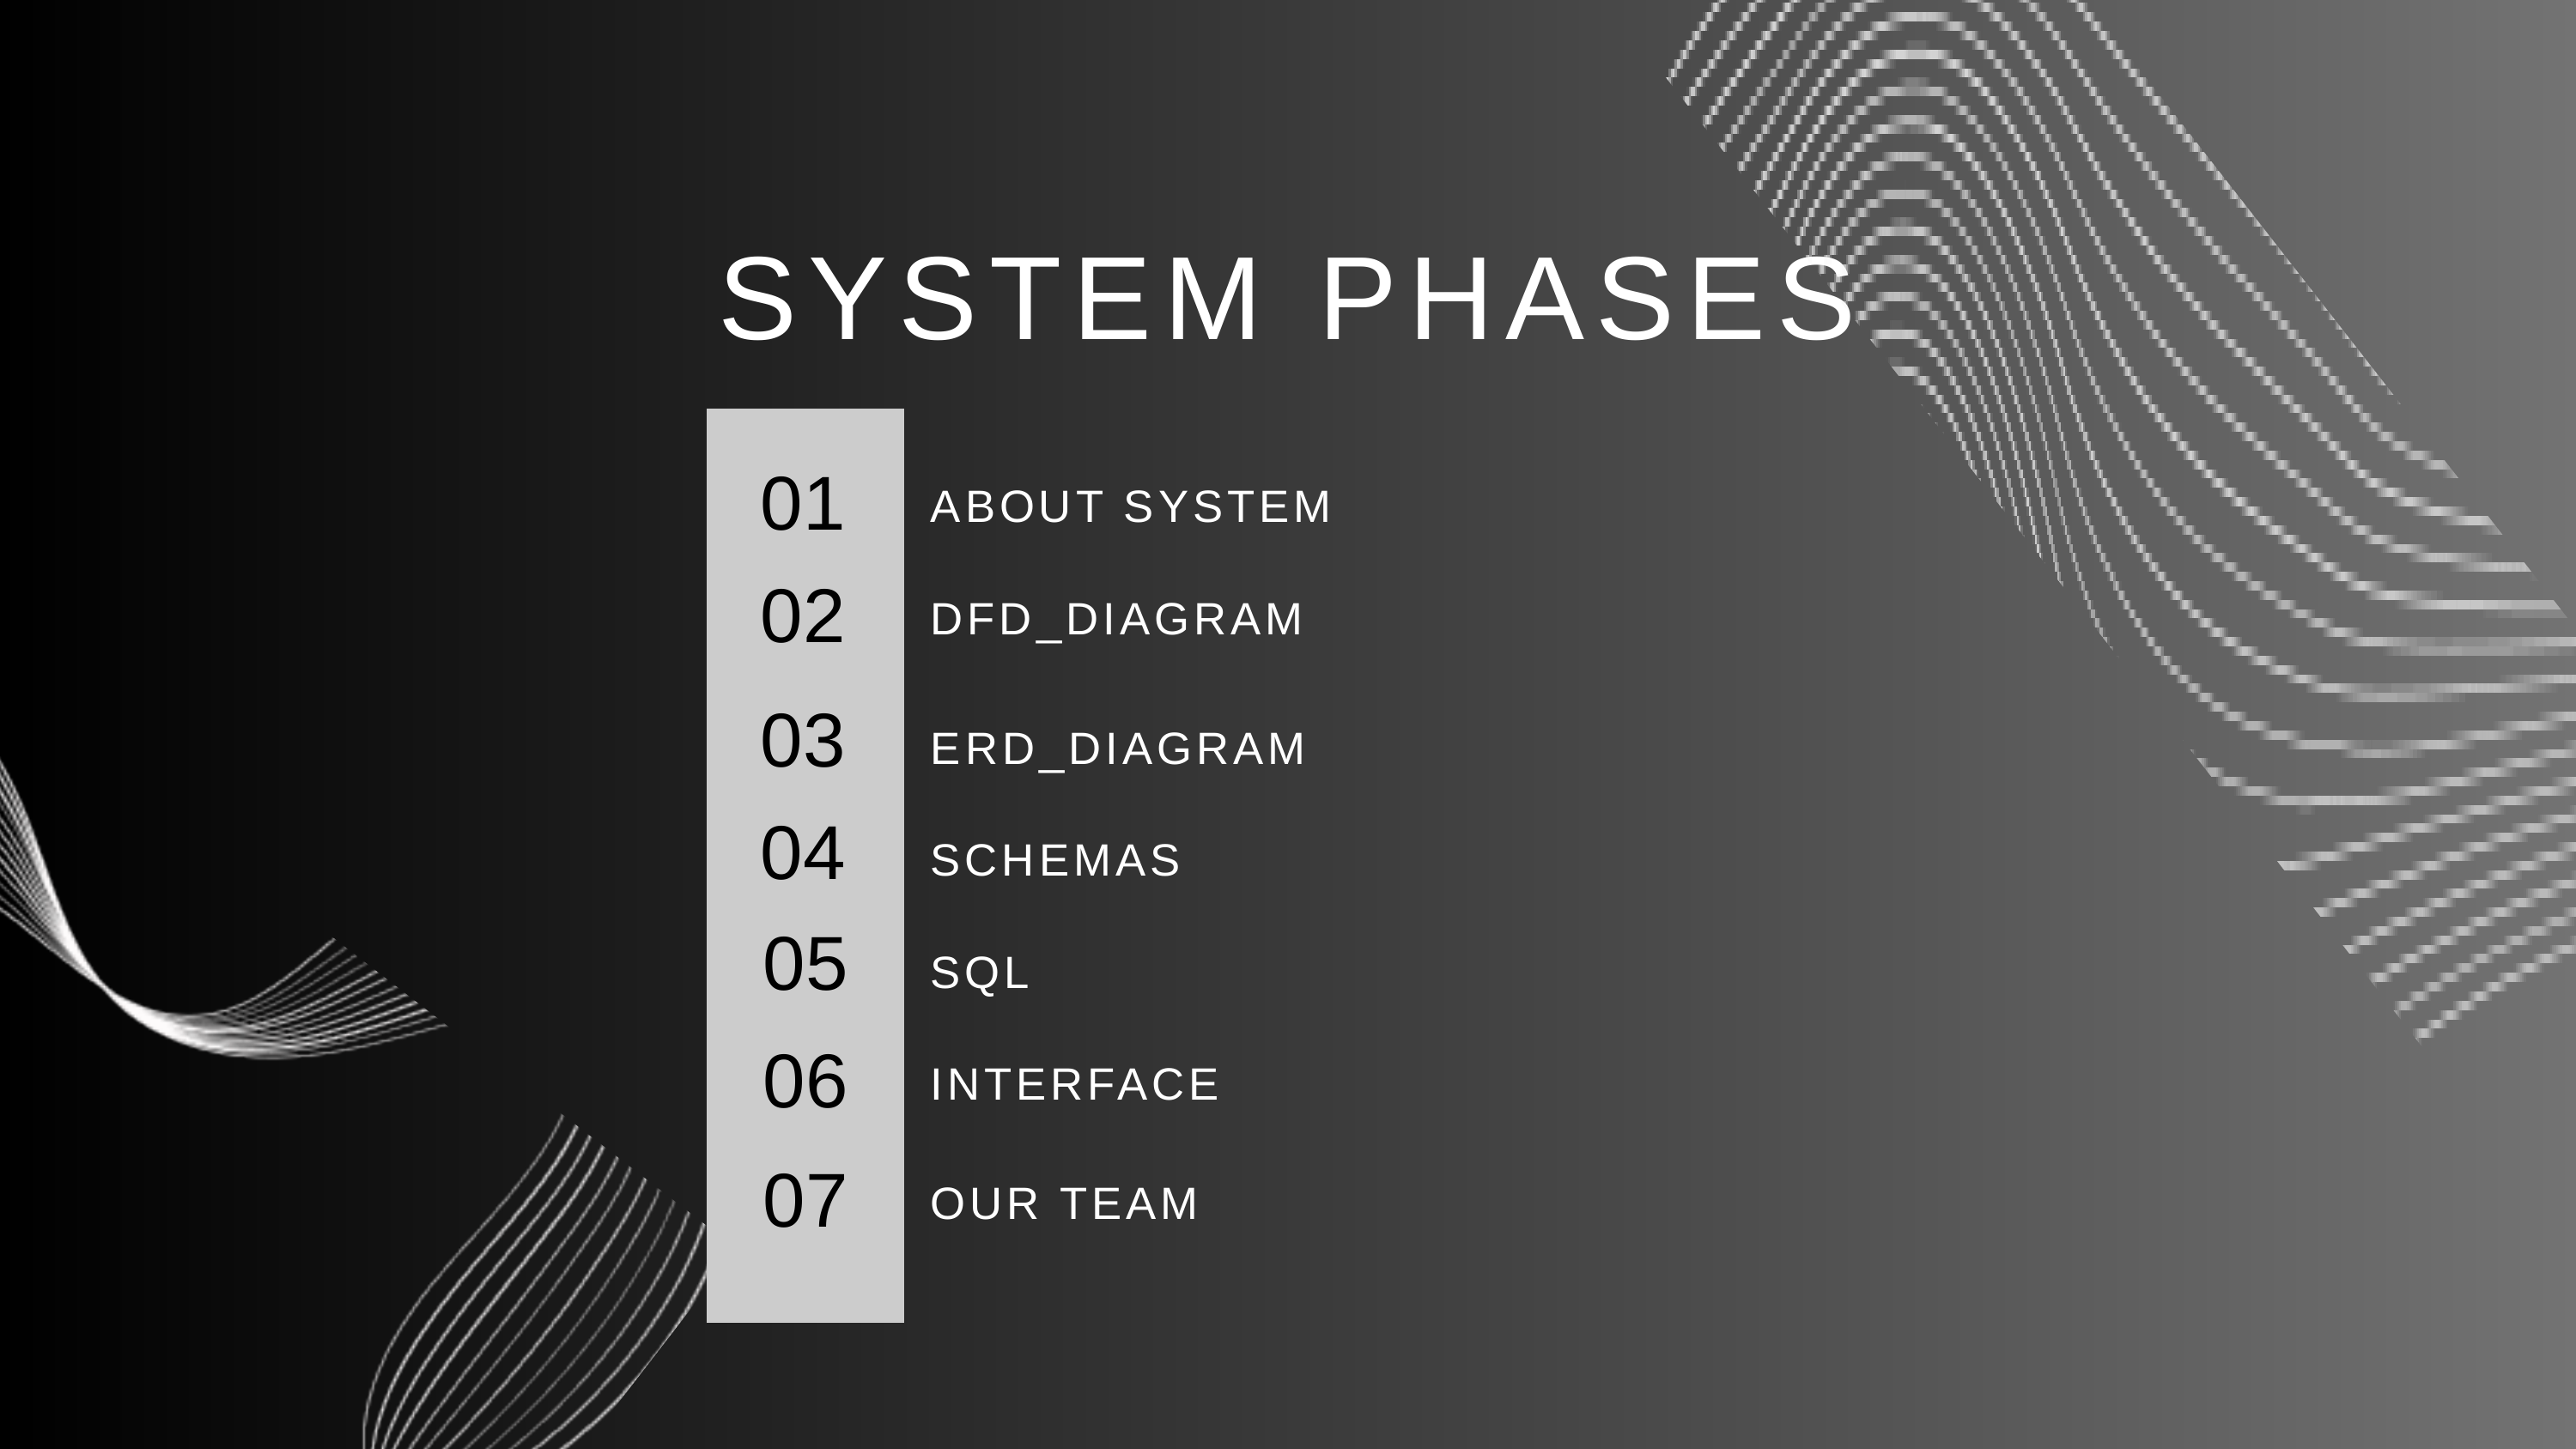

SYSTEM PHASES

01
ABOUT SYSTEM
02
DFD_DIAGRAM
03
ERD_DIAGRAM

04
SCHEMAS
05
SQL
06
INTERFACE
07
OUR TEAM